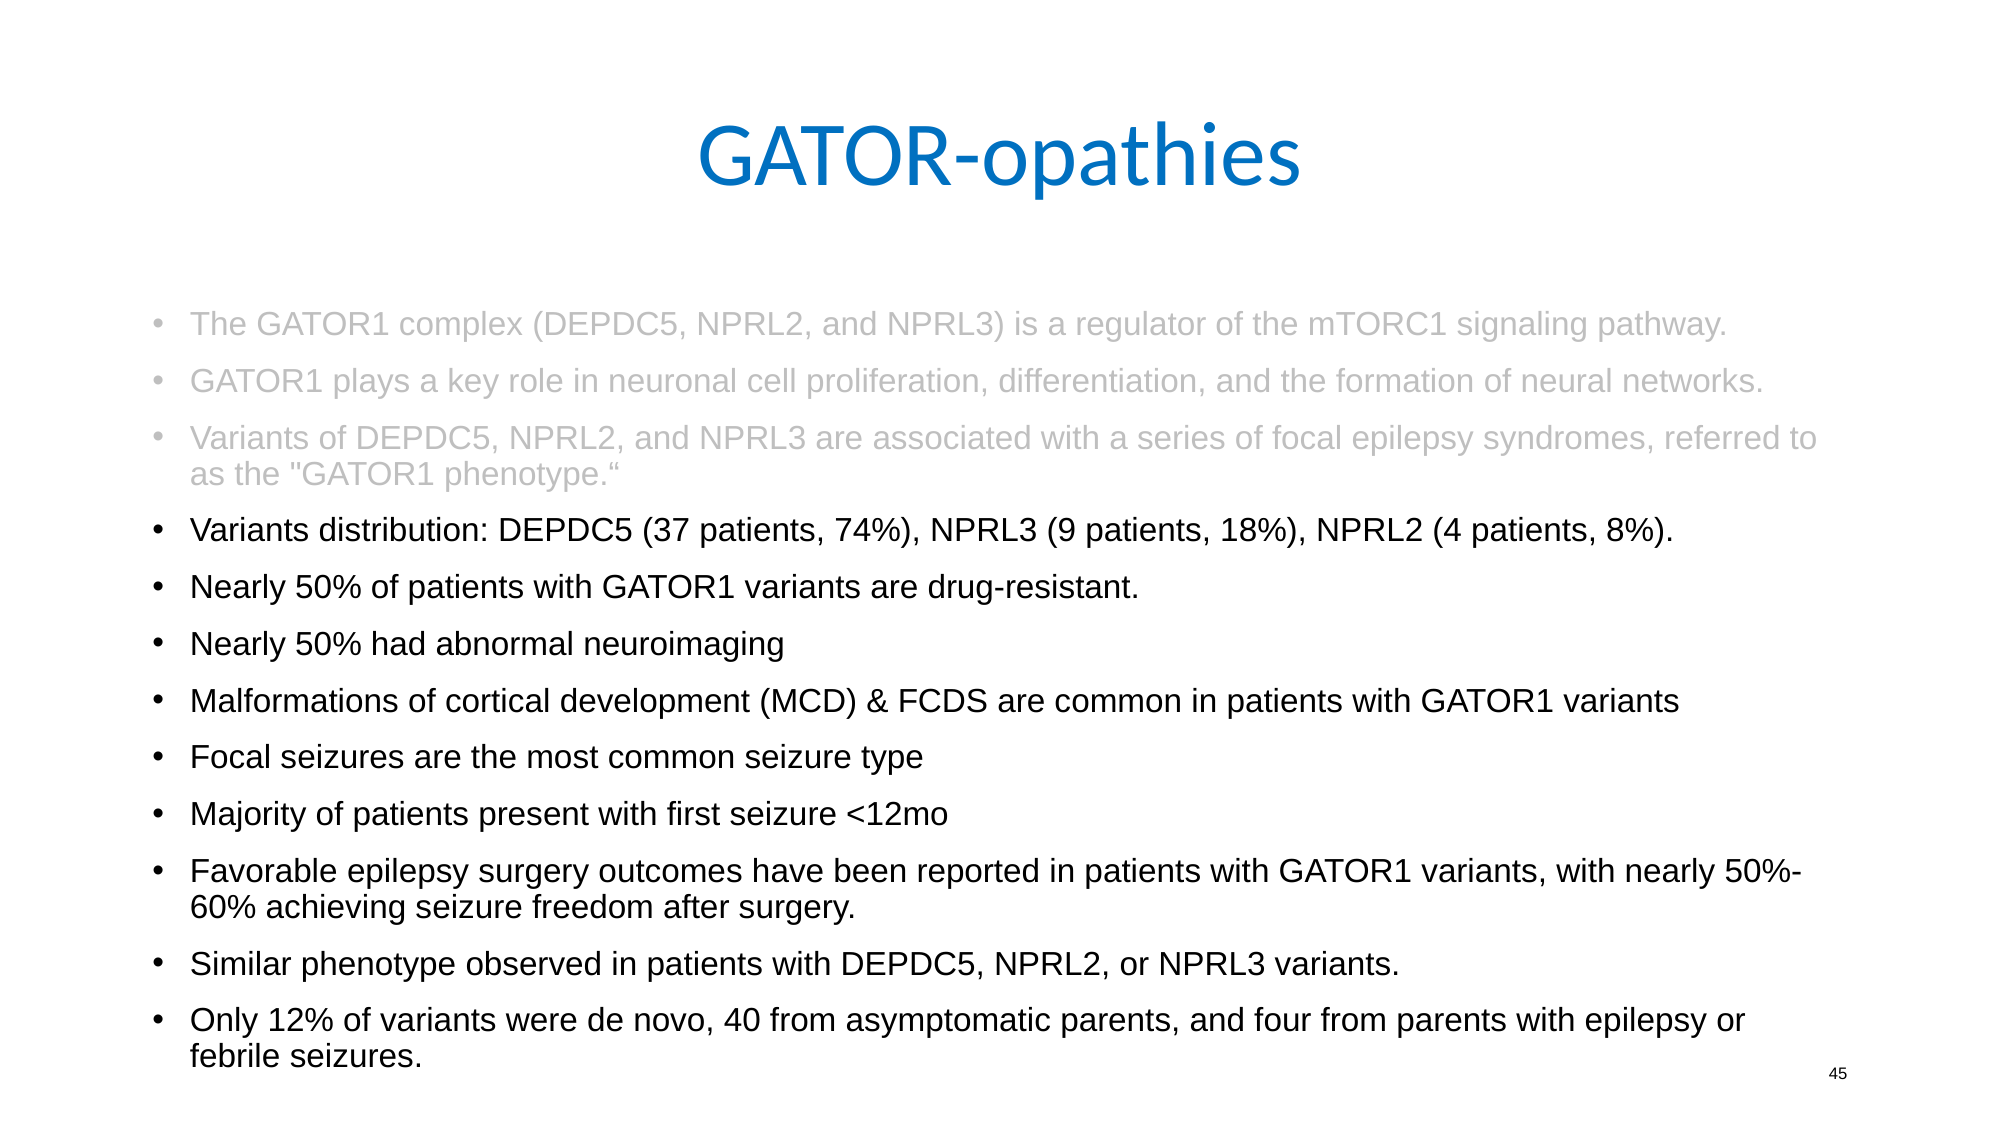

# Header
GATOR-opathies
The GATOR1 complex (DEPDC5, NPRL2, and NPRL3) is a regulator of the mTORC1 signaling pathway.
GATOR1 plays a key role in neuronal cell proliferation, differentiation, and the formation of neural networks.
Variants of DEPDC5, NPRL2, and NPRL3 are associated with a series of focal epilepsy syndromes, referred to as the "GATOR1 phenotype.“
Variants distribution: DEPDC5 (37 patients, 74%), NPRL3 (9 patients, 18%), NPRL2 (4 patients, 8%).
Nearly 50% of patients with GATOR1 variants are drug-resistant.
Nearly 50% had abnormal neuroimaging
Malformations of cortical development (MCD) & FCDS are common in patients with GATOR1 variants
Focal seizures are the most common seizure type
Majority of patients present with first seizure <12mo
Favorable epilepsy surgery outcomes have been reported in patients with GATOR1 variants, with nearly 50%-60% achieving seizure freedom after surgery.
Similar phenotype observed in patients with DEPDC5, NPRL2, or NPRL3 variants.
Only 12% of variants were de novo, 40 from asymptomatic parents, and four from parents with epilepsy or febrile seizures.

45